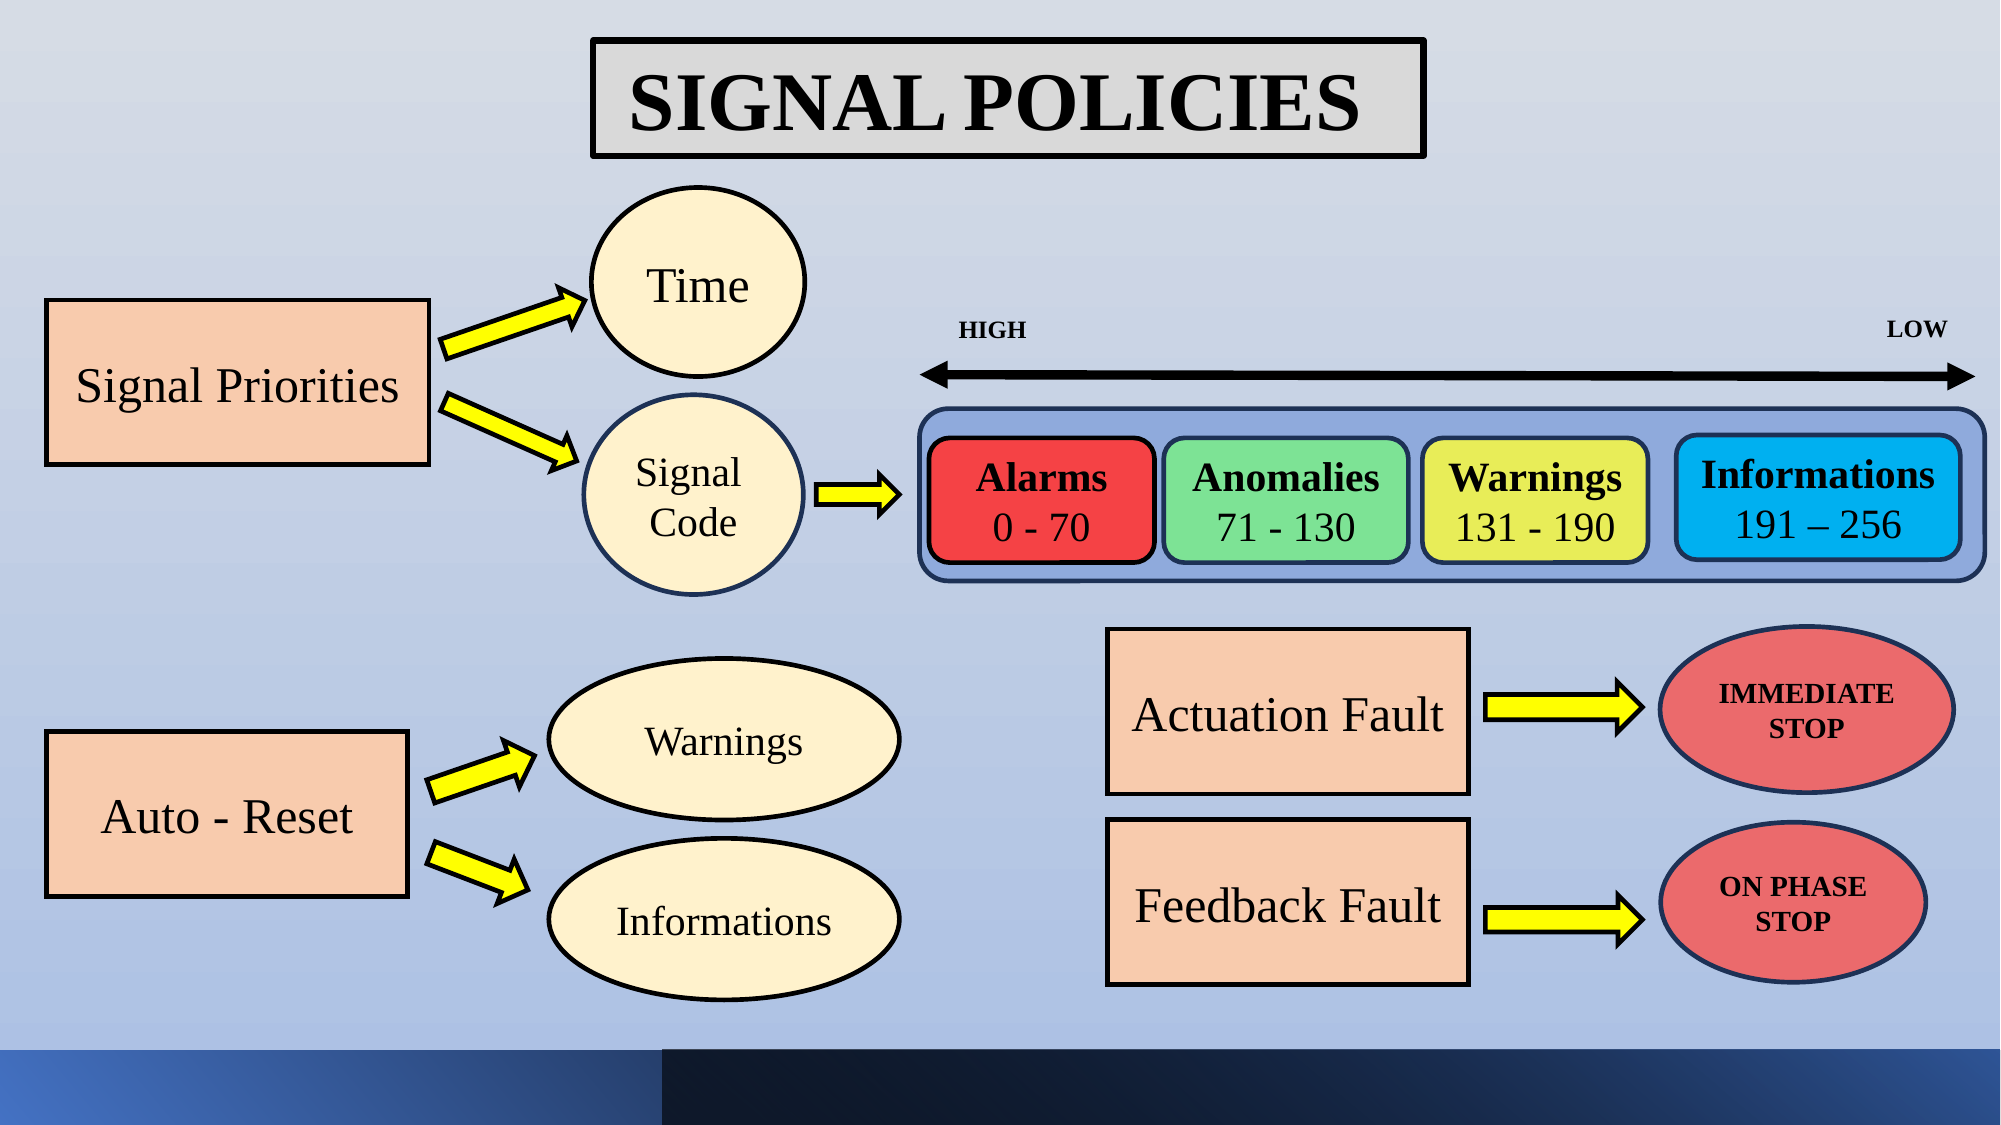

SIGNAL POLICIES
Time
Signal Priorities

LOW
HIGH
Signal Code

Informations
191 – 256
Alarms
0 - 70
Warnings
131 - 190
Anomalies
71 - 130

IMMEDIATE STOP
Actuation Fault
Warnings

Auto - Reset

Feedback Fault
ON PHASE STOP
Informations